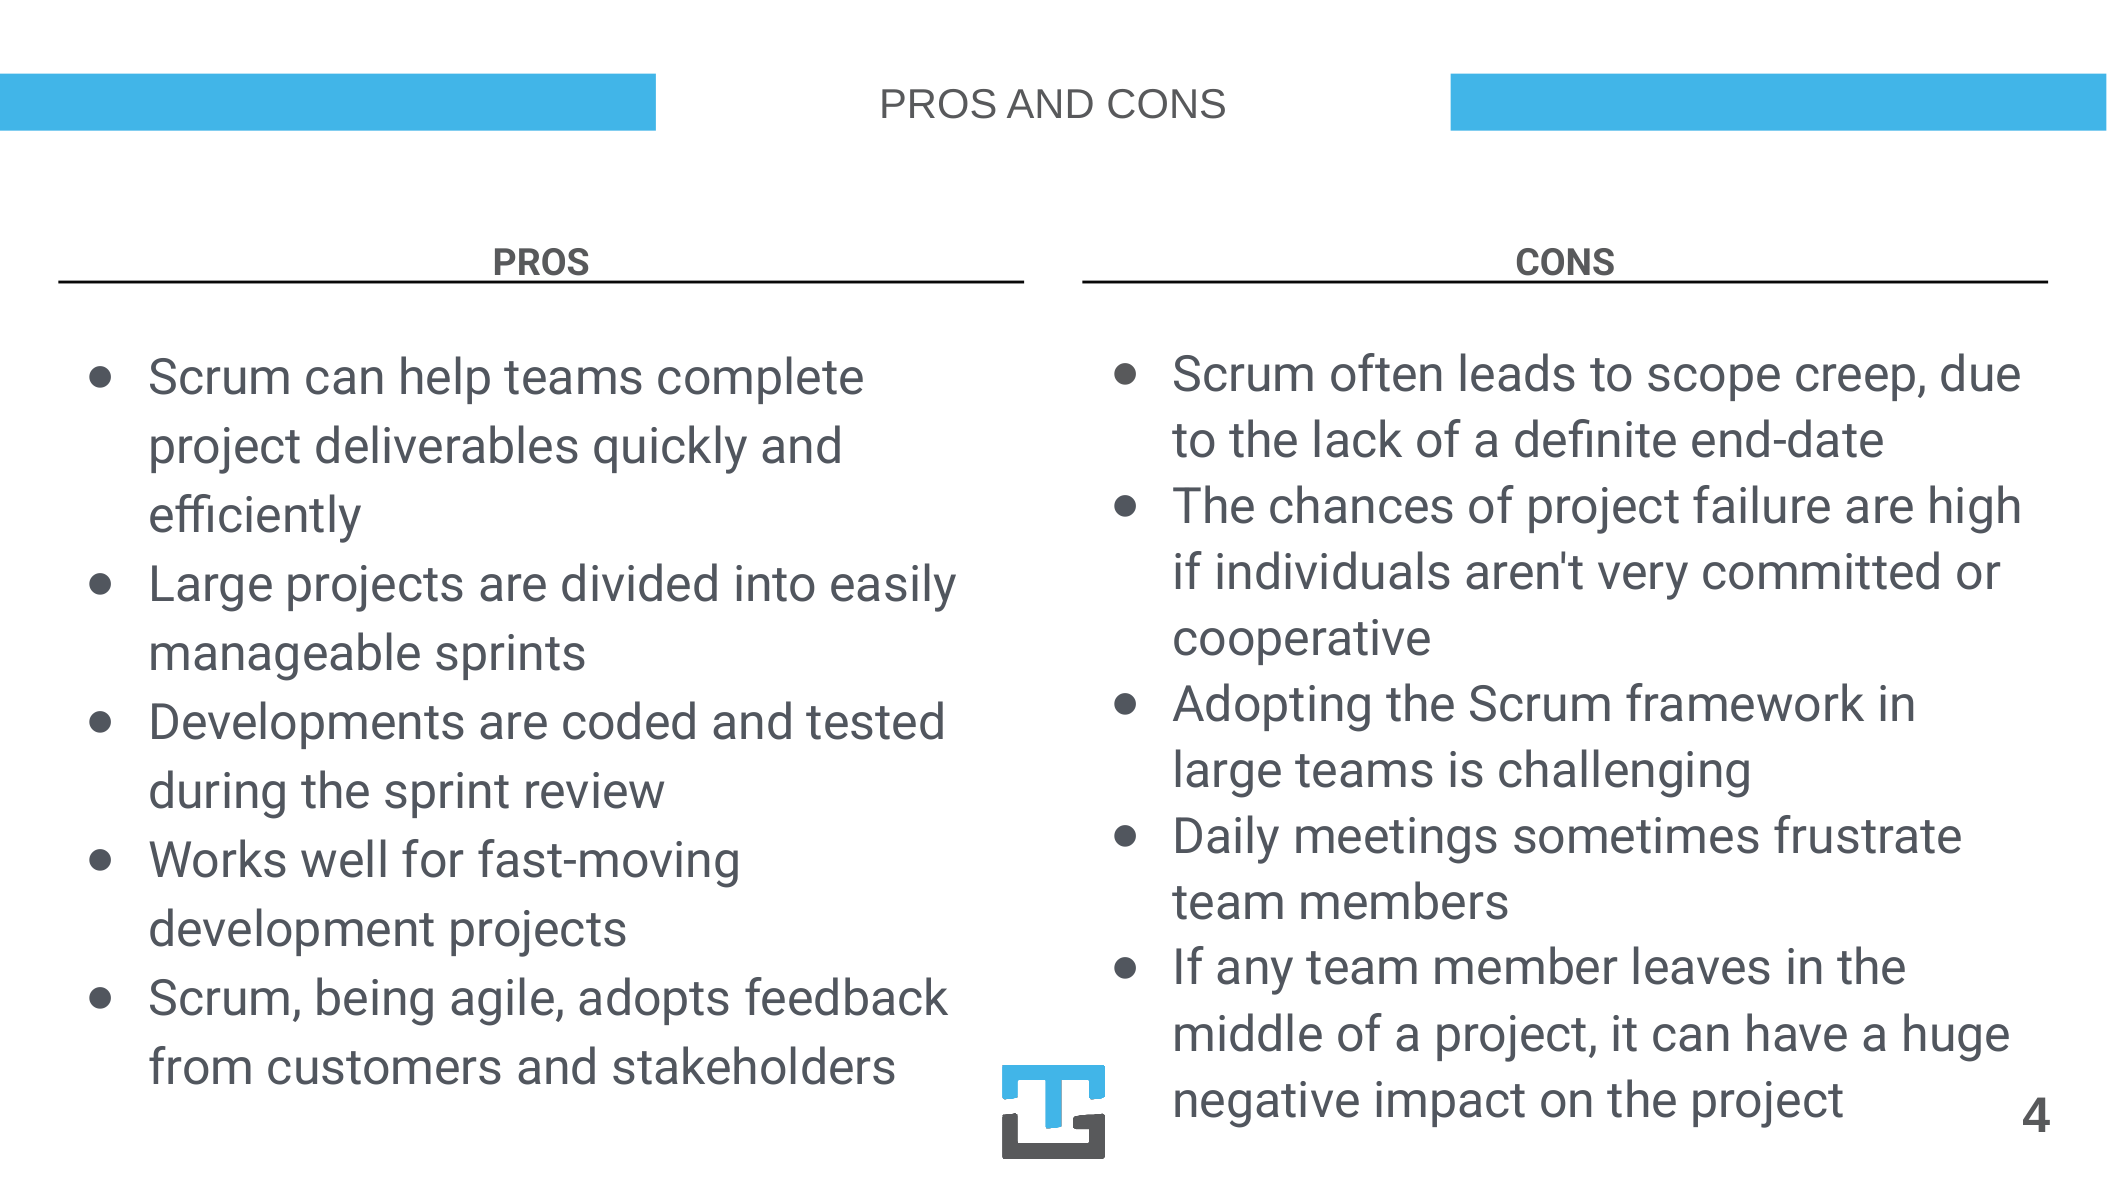

# PROS AND CONS
PROS
CONS
Scrum often leads to scope creep, due to the lack of a definite end-date
The chances of project failure are high if individuals aren't very committed or cooperative
Adopting the Scrum framework in large teams is challenging
Daily meetings sometimes frustrate team members
If any team member leaves in the middle of a project, it can have a huge negative impact on the project
Scrum can help teams complete project deliverables quickly and efficiently
Large projects are divided into easily manageable sprints
Developments are coded and tested during the sprint review
Works well for fast-moving development projects
Scrum, being agile, adopts feedback from customers and stakeholders